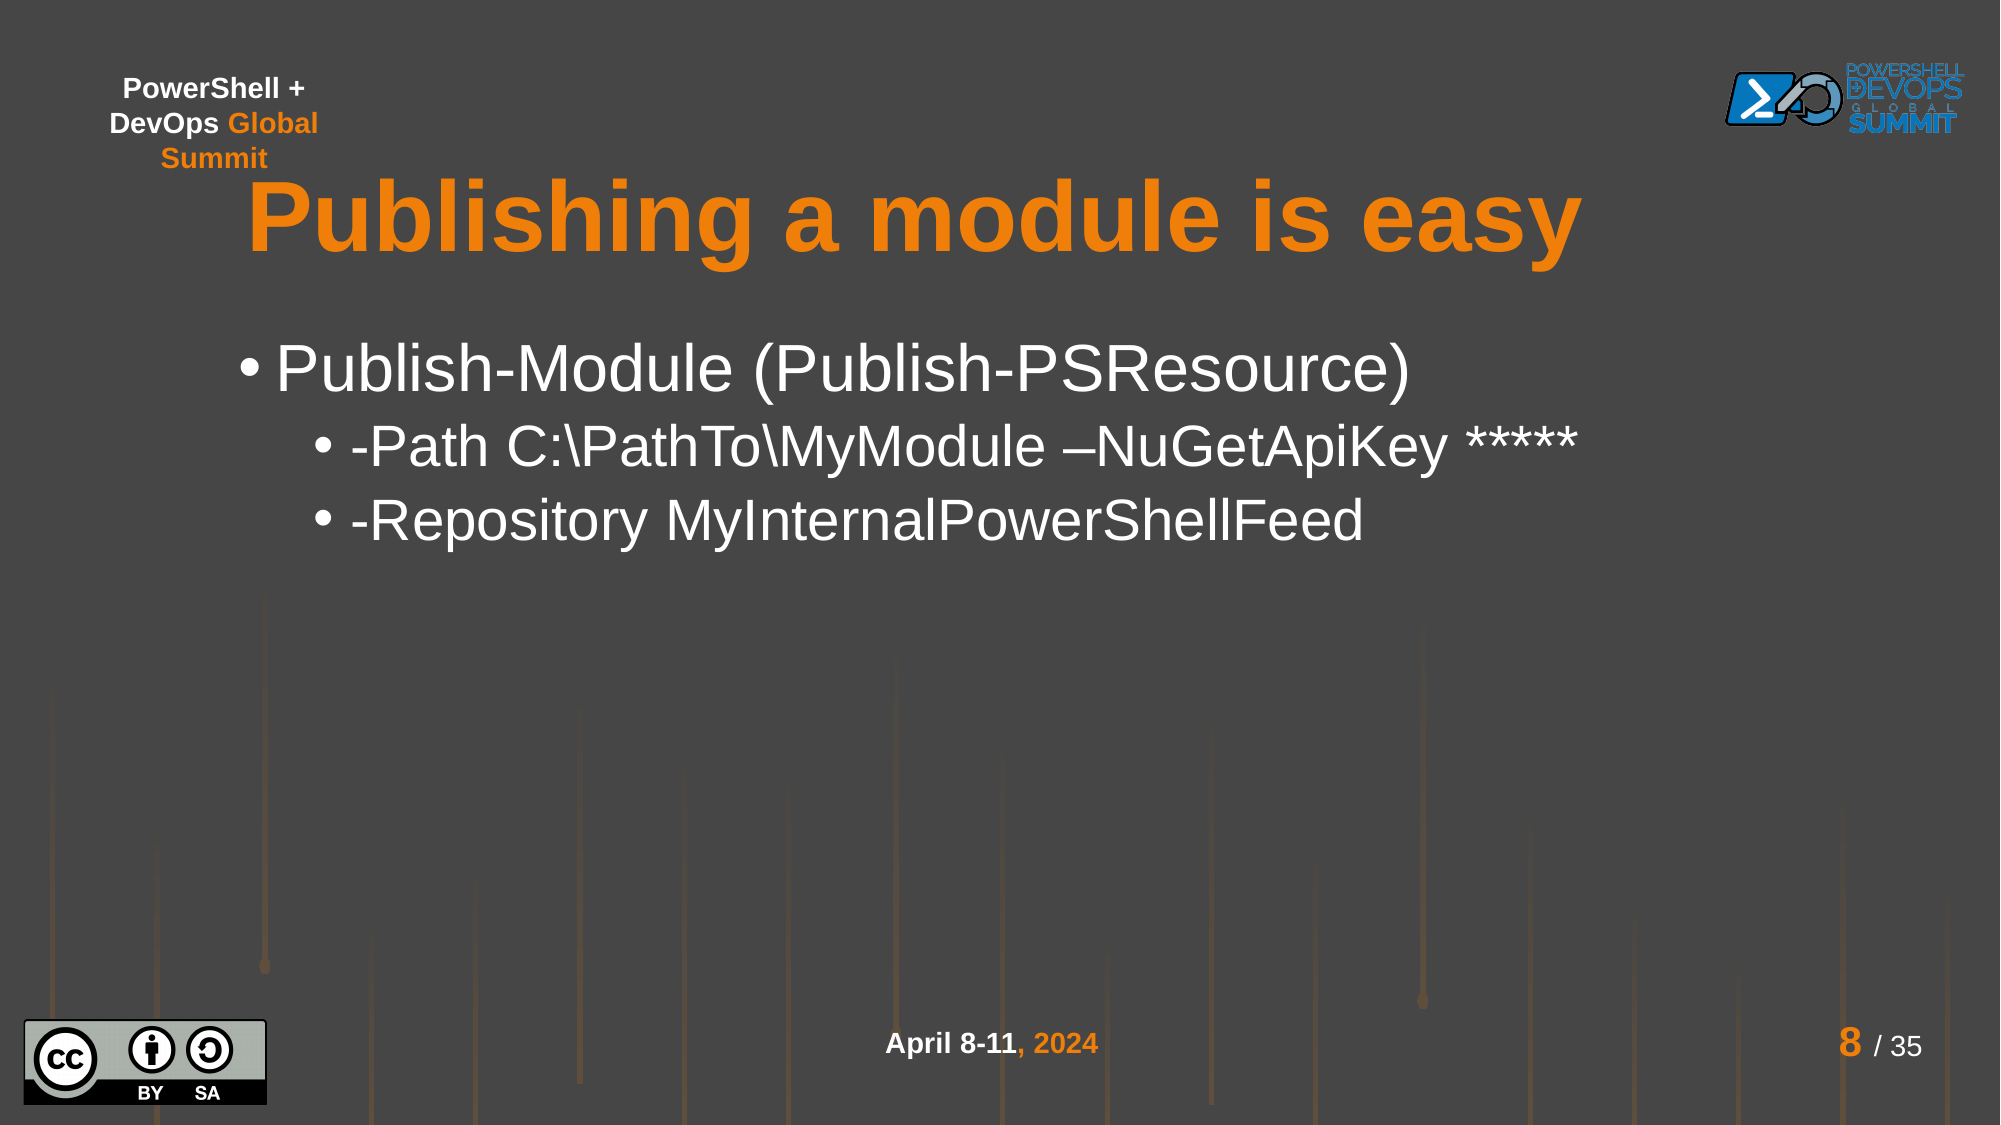

Publishing a module is easy
Publish-Module (Publish-PSResource)
-Path C:\PathTo\MyModule –NuGetApiKey *****
-Repository MyInternalPowerShellFeed